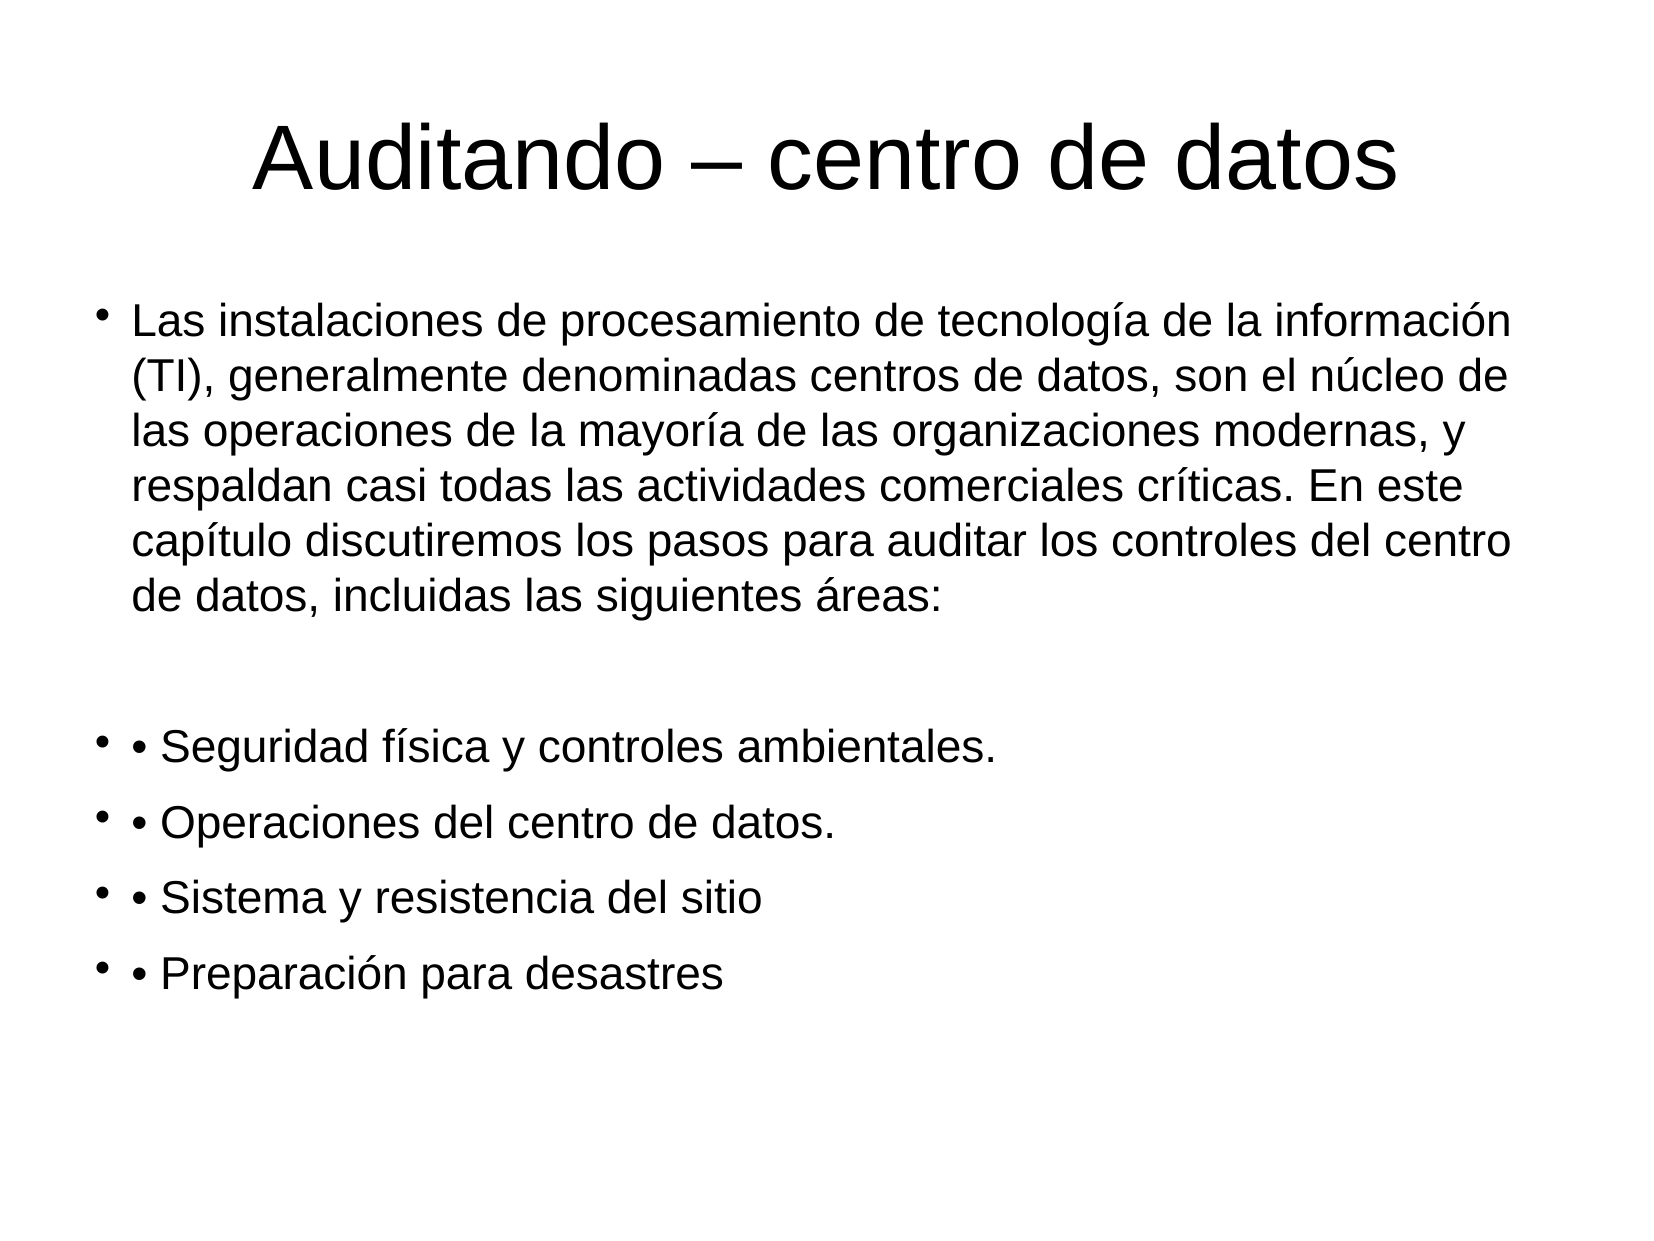

Auditando – centro de datos
Las instalaciones de procesamiento de tecnología de la información (TI), generalmente denominadas centros de datos, son el núcleo de las operaciones de la mayoría de las organizaciones modernas, y respaldan casi todas las actividades comerciales críticas. En este capítulo discutiremos los pasos para auditar los controles del centro de datos, incluidas las siguientes áreas:

• Seguridad física y controles ambientales.
• Operaciones del centro de datos.
• Sistema y resistencia del sitio
• Preparación para desastres